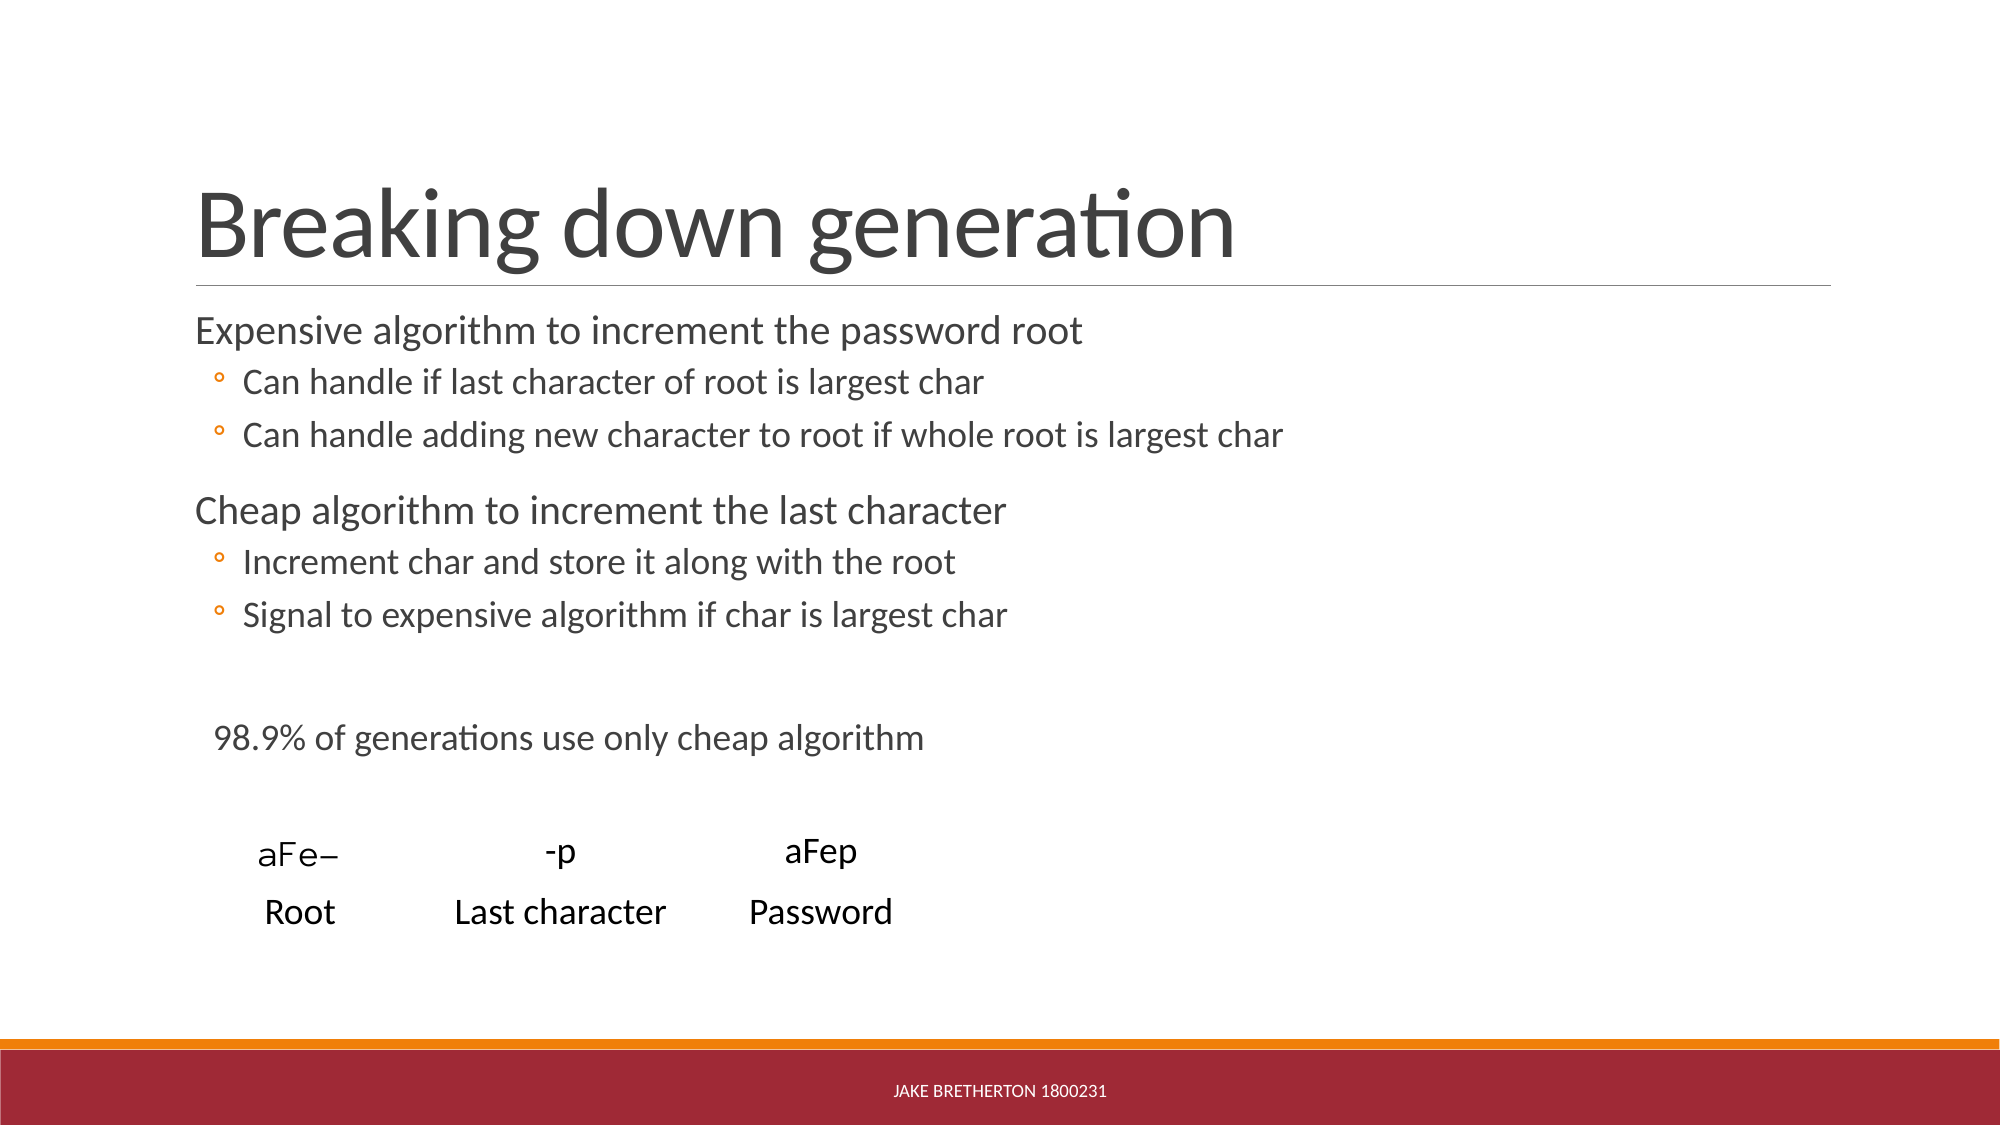

# Breaking down generation
Expensive algorithm to increment the password root
Can handle if last character of root is largest char
Can handle adding new character to root if whole root is largest char
Cheap algorithm to increment the last character
Increment char and store it along with the root
Signal to expensive algorithm if char is largest char

98.9% of generations use only cheap algorithm
| aFe- | -p | aFep |
| --- | --- | --- |
| Root | Last character | Password |
Jake Bretherton 1800231